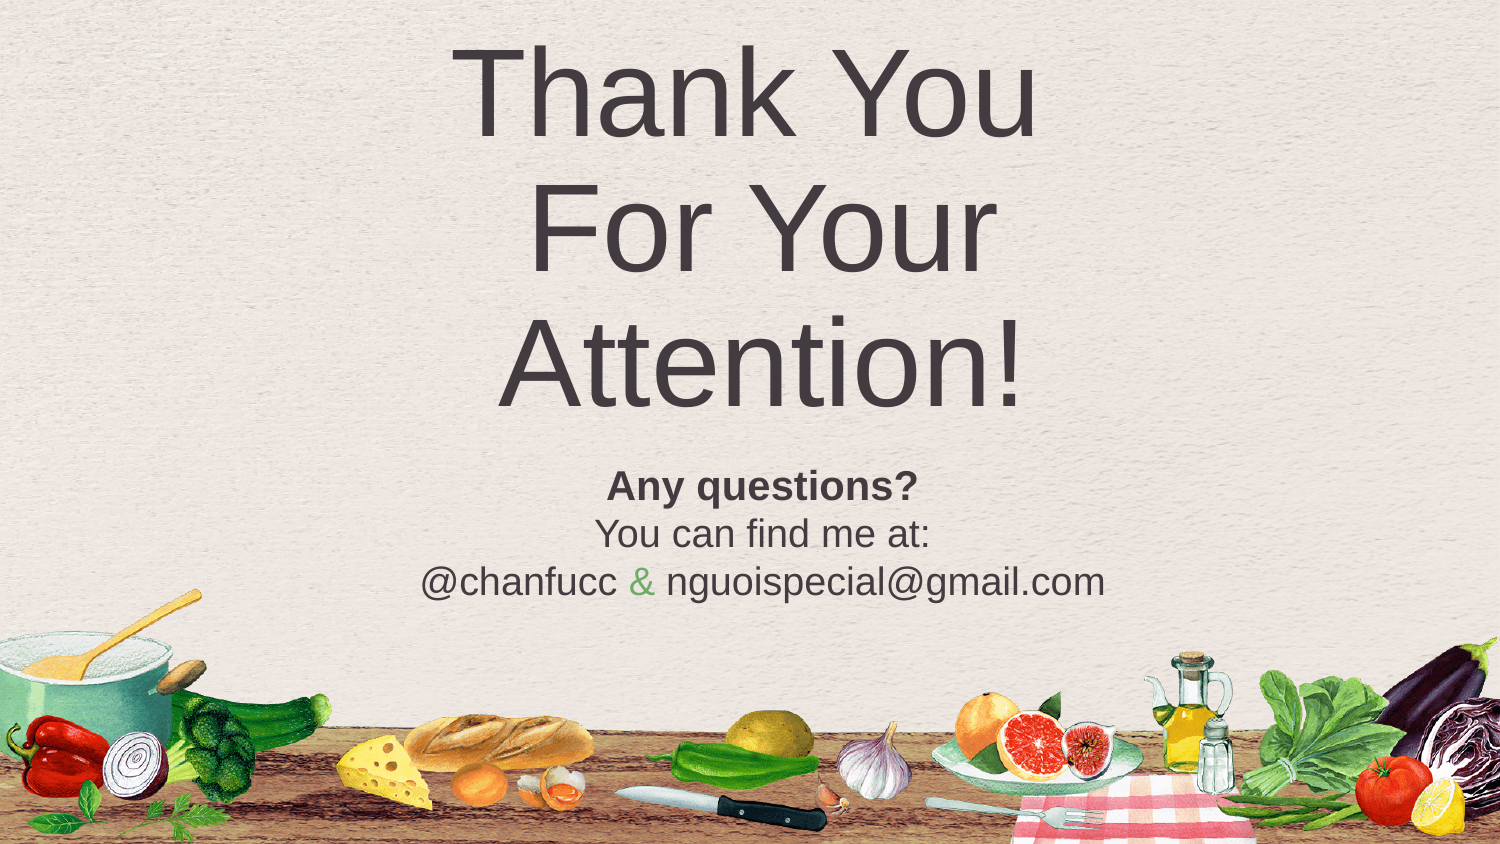

Thank You
For Your Attention!
Any questions?
You can find me at:
@chanfucc & nguoispecial@gmail.com